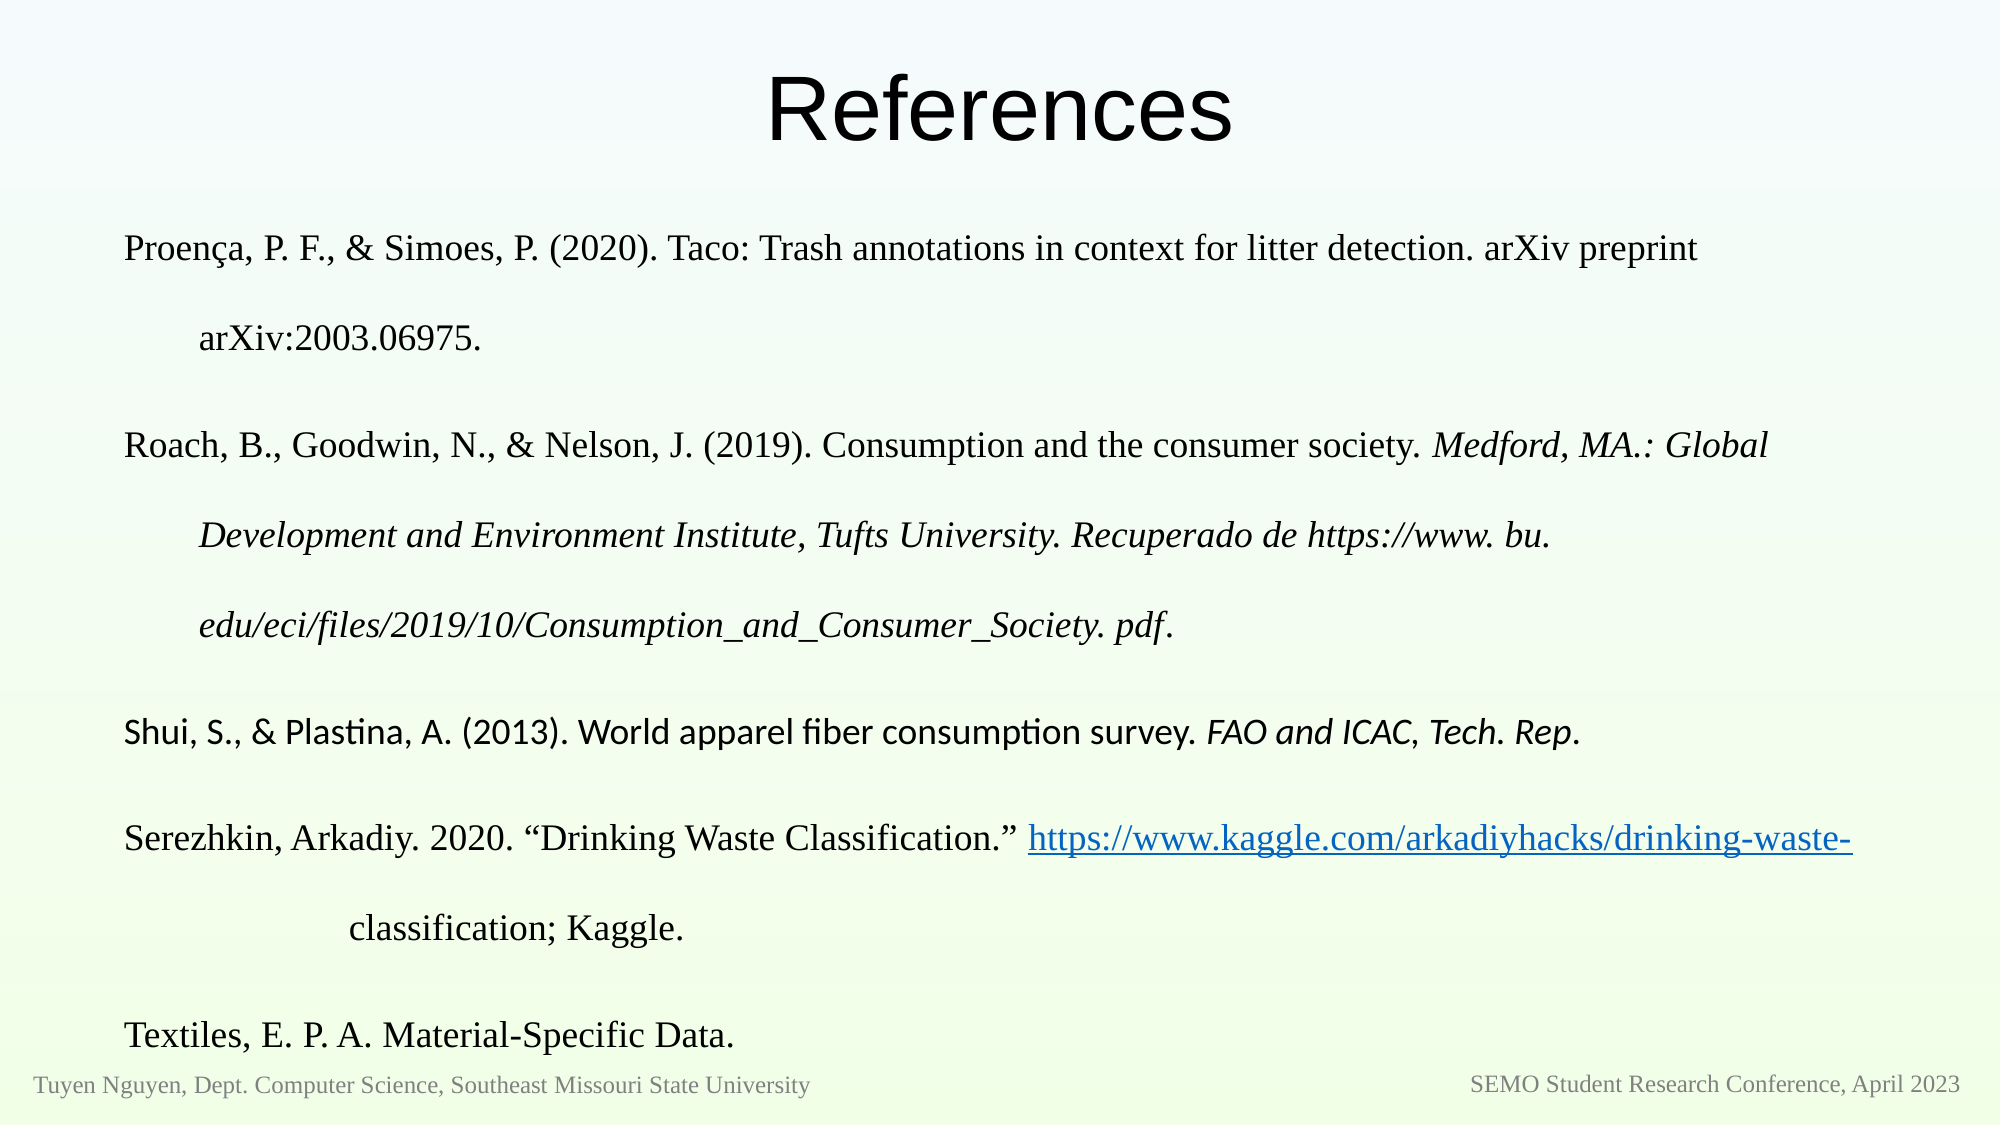

# References
Proença, P. F., & Simoes, P. (2020). Taco: Trash annotations in context for litter detection. arXiv preprint arXiv:2003.06975.
Roach, B., Goodwin, N., & Nelson, J. (2019). Consumption and the consumer society. Medford, MA.: Global Development and Environment Institute, Tufts University. Recuperado de https://www. bu. edu/eci/files/2019/10/Consumption_and_Consumer_Society. pdf.
Shui, S., & Plastina, A. (2013). World apparel fiber consumption survey. FAO and ICAC, Tech. Rep.
Serezhkin, Arkadiy. 2020. “Drinking Waste Classification.” https://www.kaggle.com/arkadiyhacks/drinking-waste-	classification; Kaggle.
Textiles, E. P. A. Material-Specific Data.

SEMO Student Research Conference, April 2023
Tuyen Nguyen, Dept. Computer Science, Southeast Missouri State University